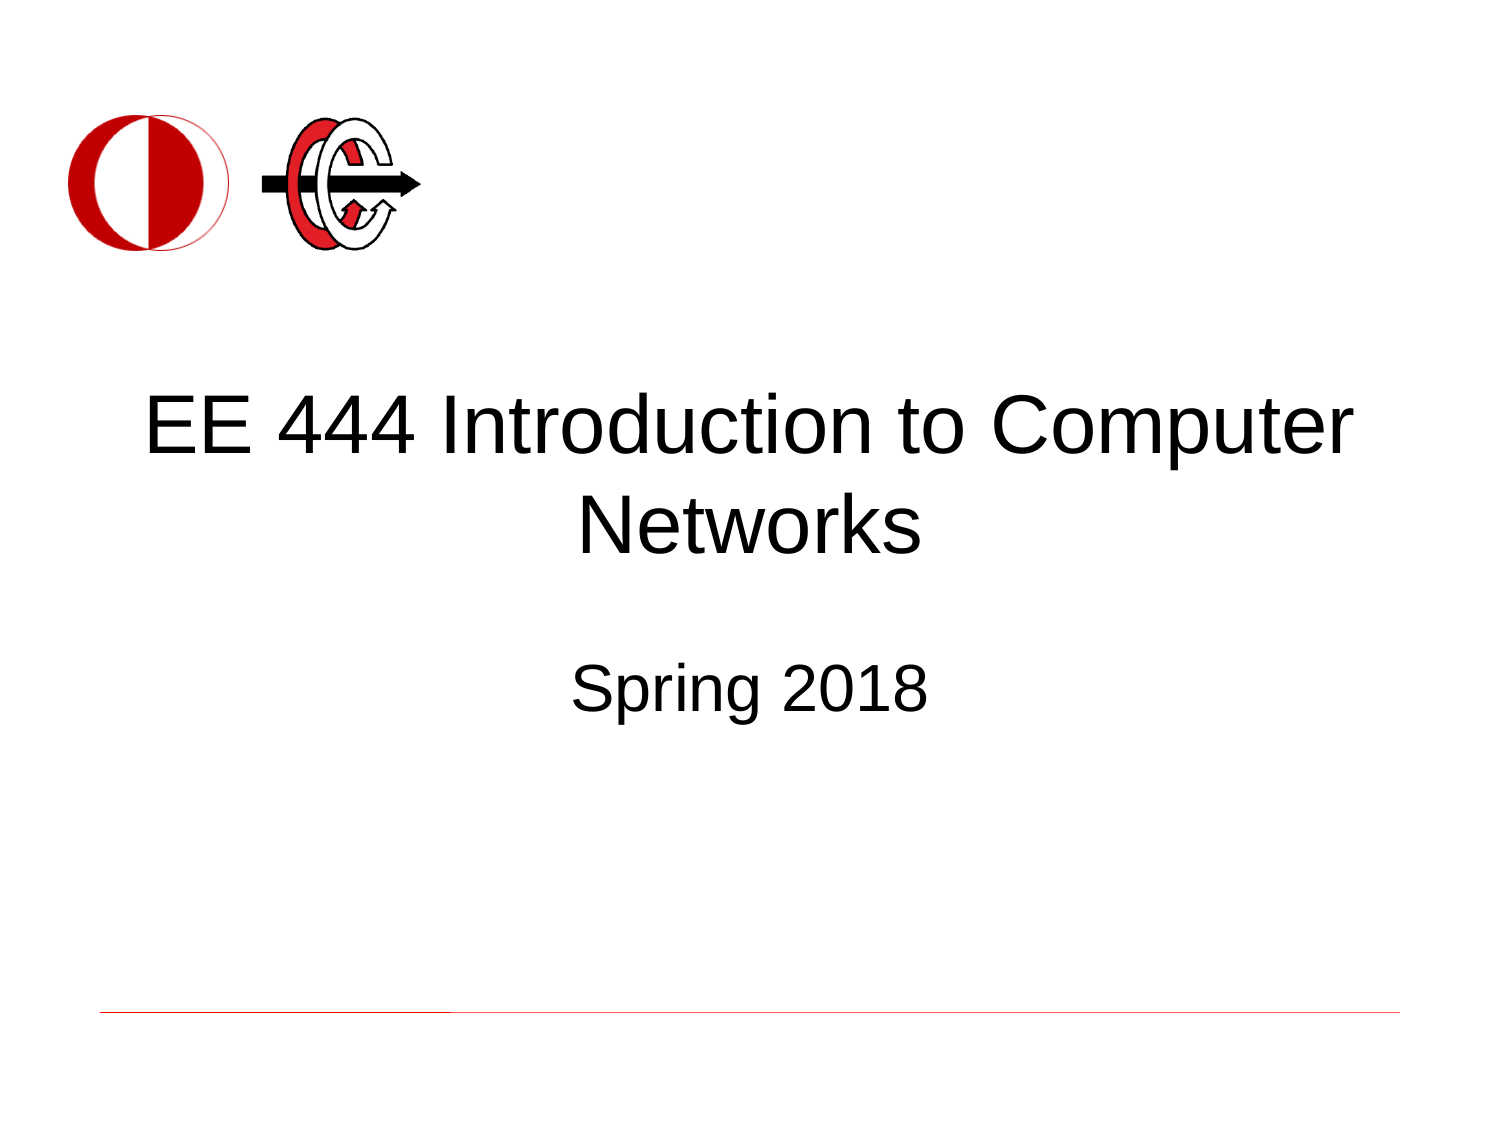

# EE 444 Introduction to Computer Networks
Spring 2018